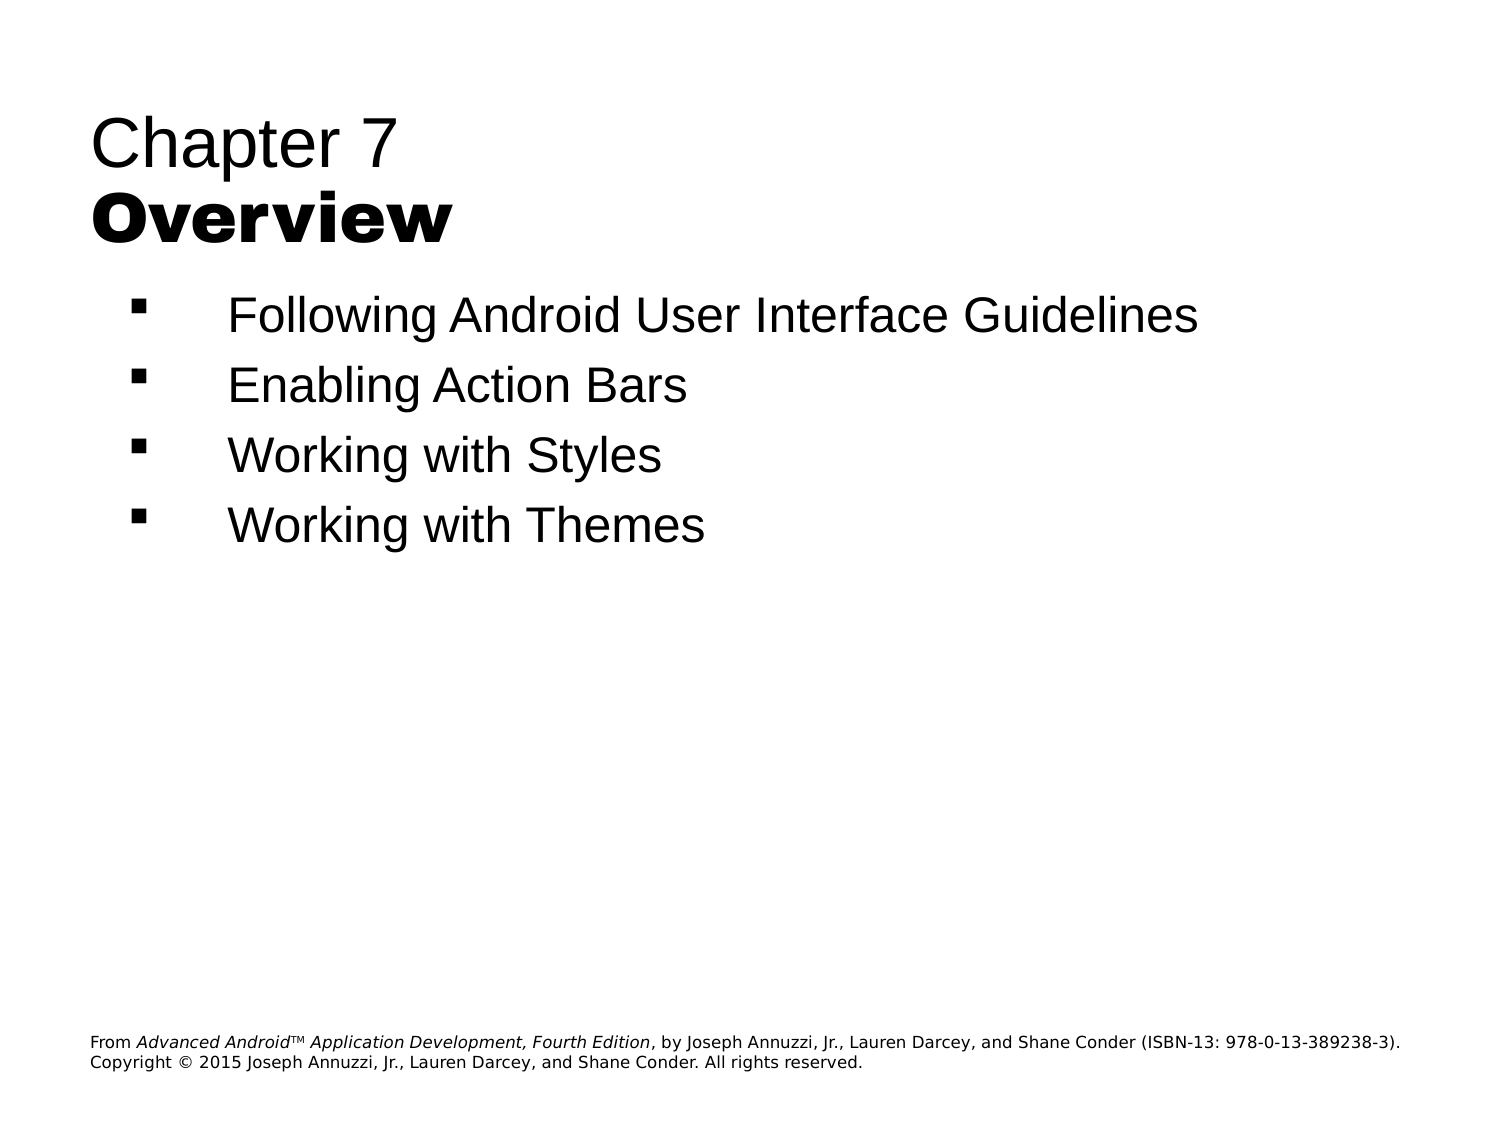

# Chapter 7 Overview
Following Android User Interface Guidelines
Enabling Action Bars
Working with Styles
Working with Themes
From Advanced AndroidTM Application Development, Fourth Edition, by Joseph Annuzzi, Jr., Lauren Darcey, and Shane Conder (ISBN-13: 978-0-13-389238-3). Copyright © 2015 Joseph Annuzzi, Jr., Lauren Darcey, and Shane Conder. All rights reserved.